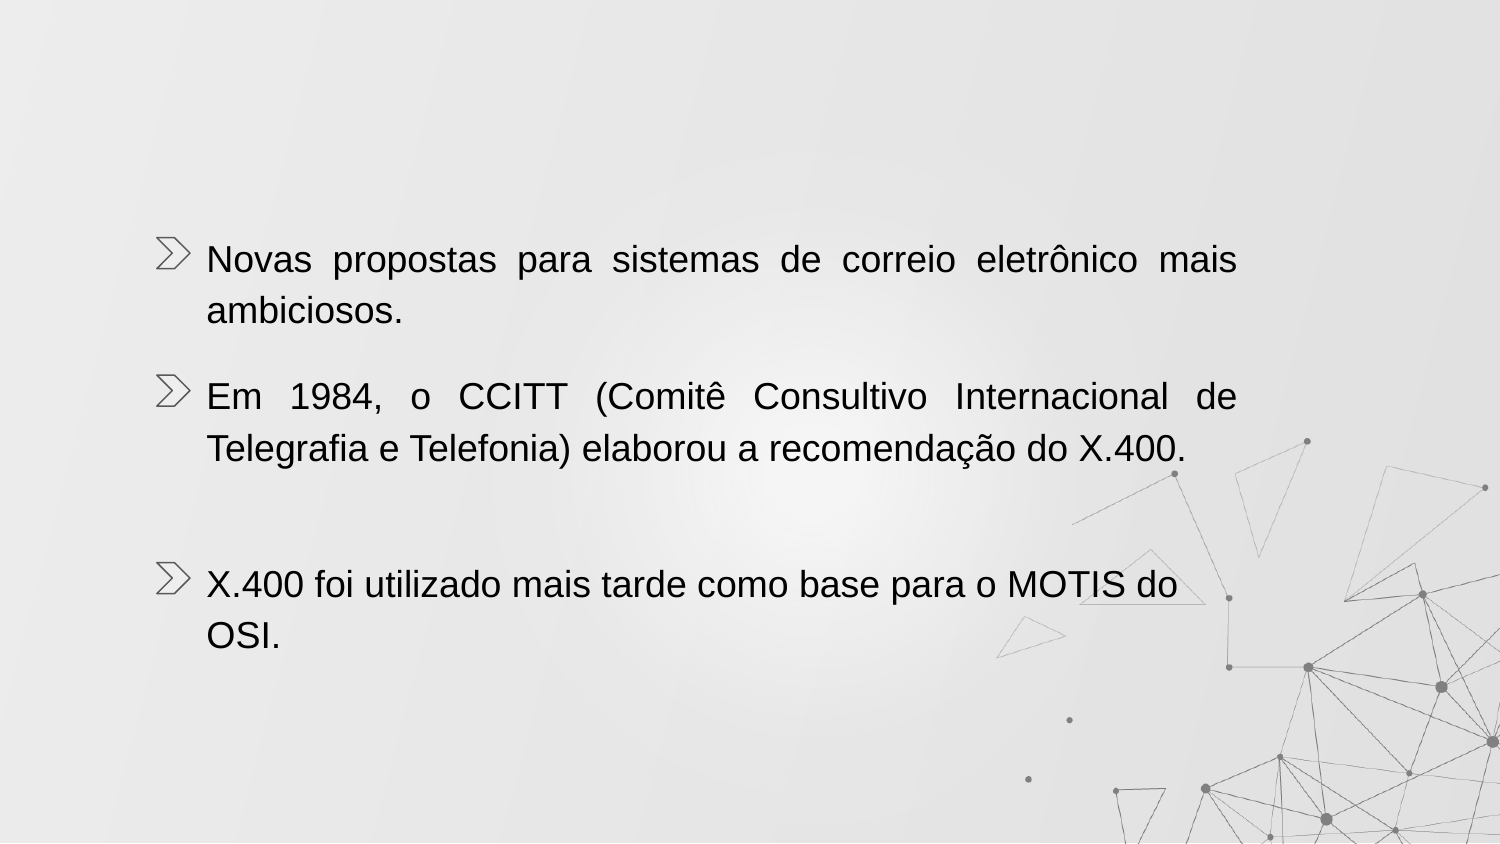

Novas propostas para sistemas de correio eletrônico mais ambiciosos.

Em 1984, o CCITT (Comitê Consultivo Internacional de Telegrafia e Telefonia) elaborou a recomendação do X.400.

X.400 foi utilizado mais tarde como base para o MOTIS do OSI.